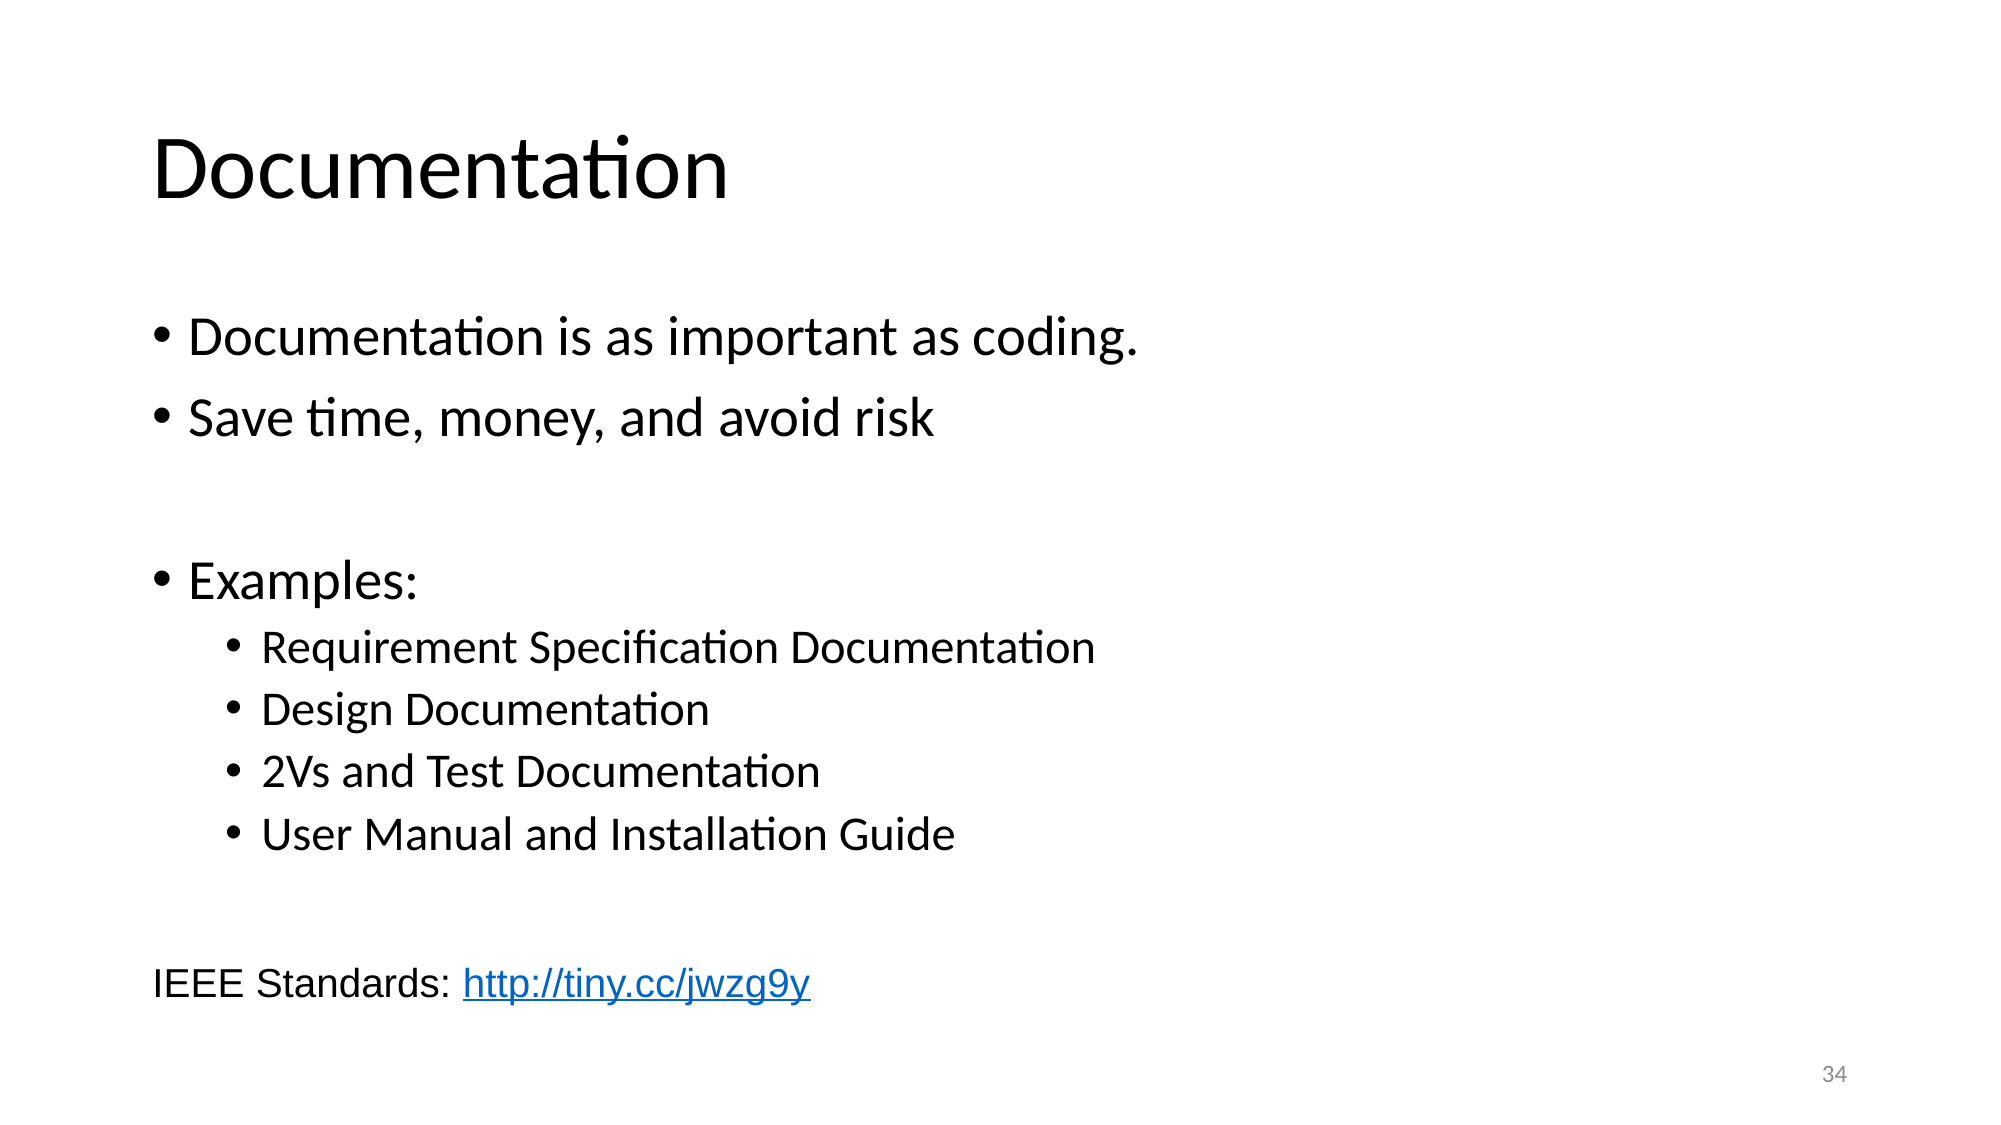

# Documentation
Documentation is as important as coding.
Save time, money, and avoid risk

Examples:
Requirement Specification Documentation
Design Documentation
2Vs and Test Documentation
User Manual and Installation Guide

IEEE Standards: http://tiny.cc/jwzg9y
34